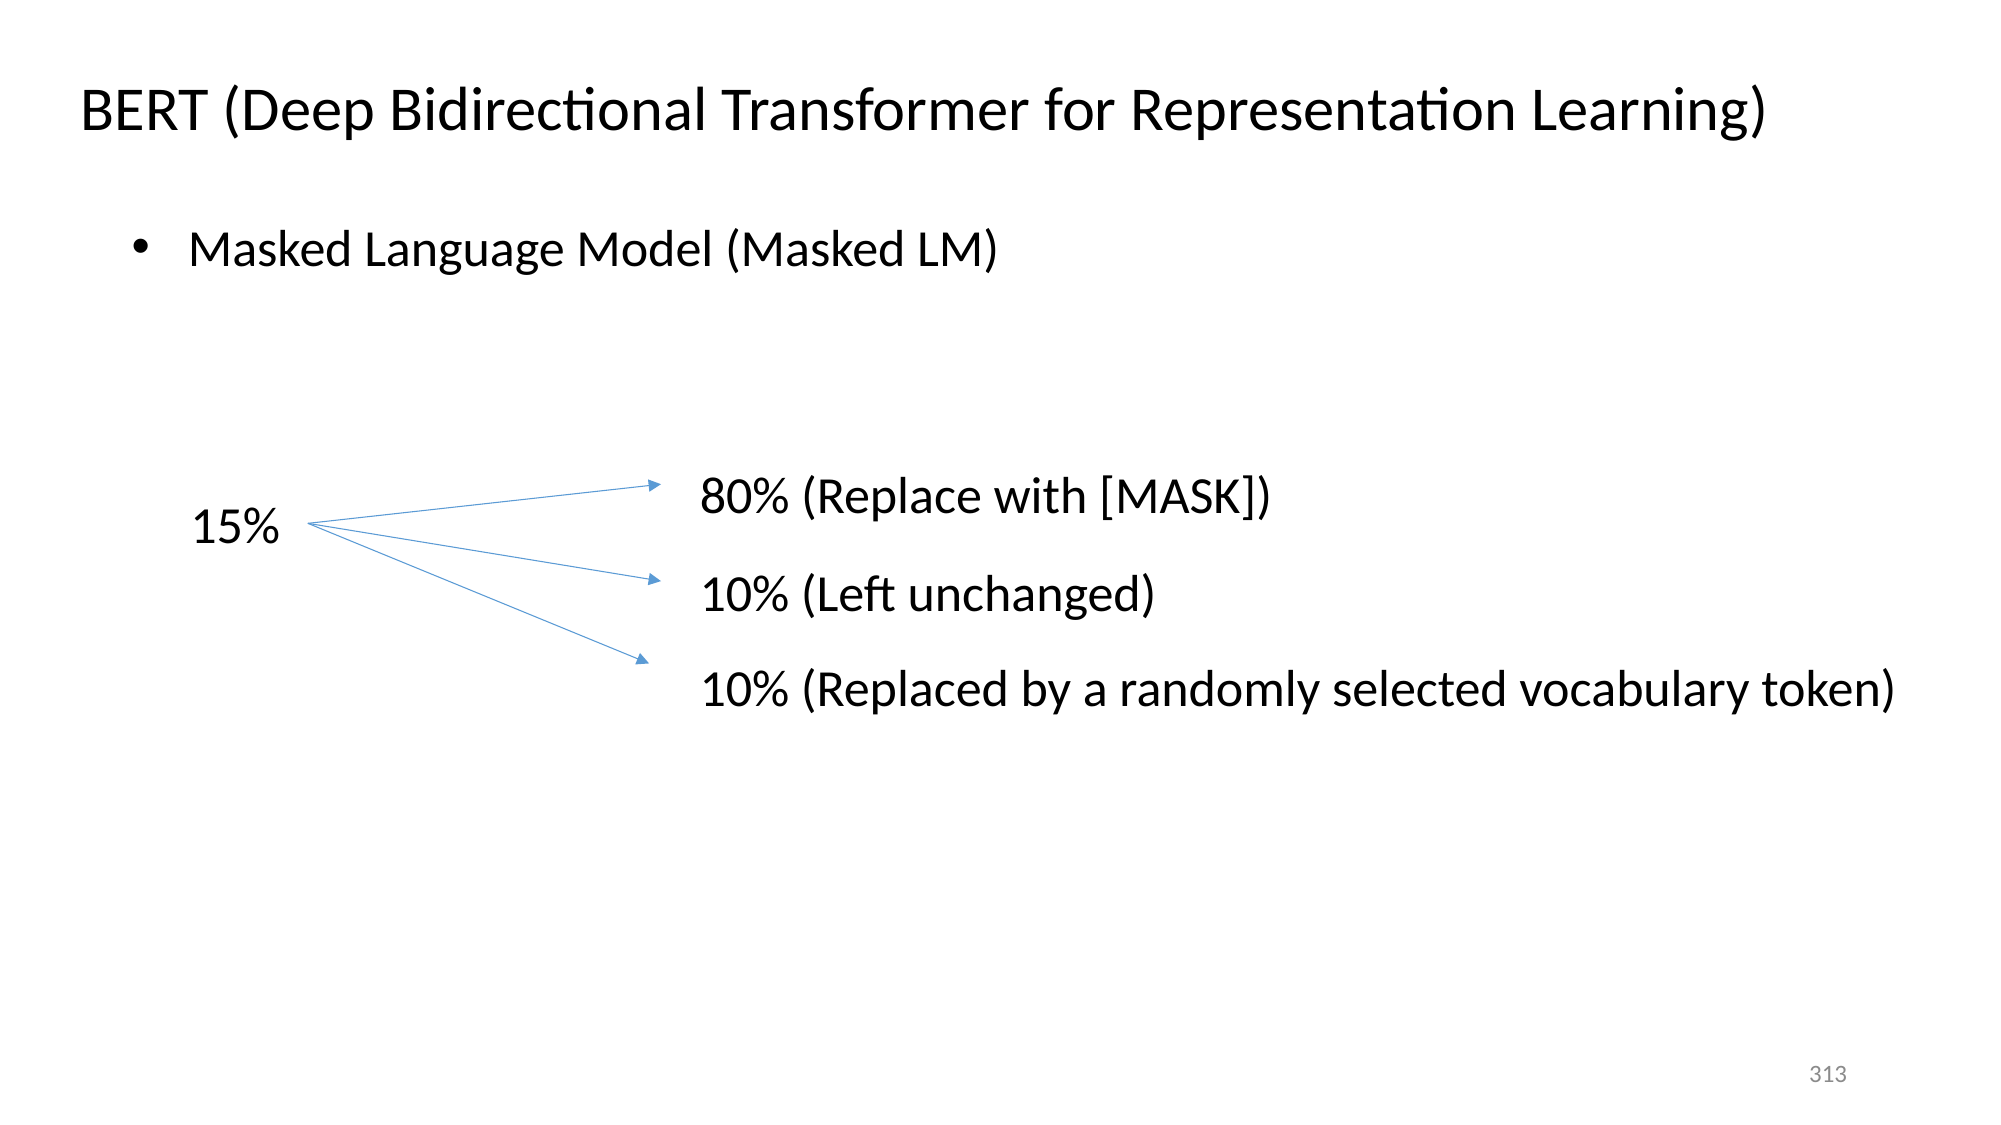

BERT (Deep Bidirectional Transformer for Representation Learning)
Masked Language Model (Masked LM)

80% (Replace with [MASK])
15%
10% (Left unchanged)
10% (Replaced by a randomly selected vocabulary token)
313